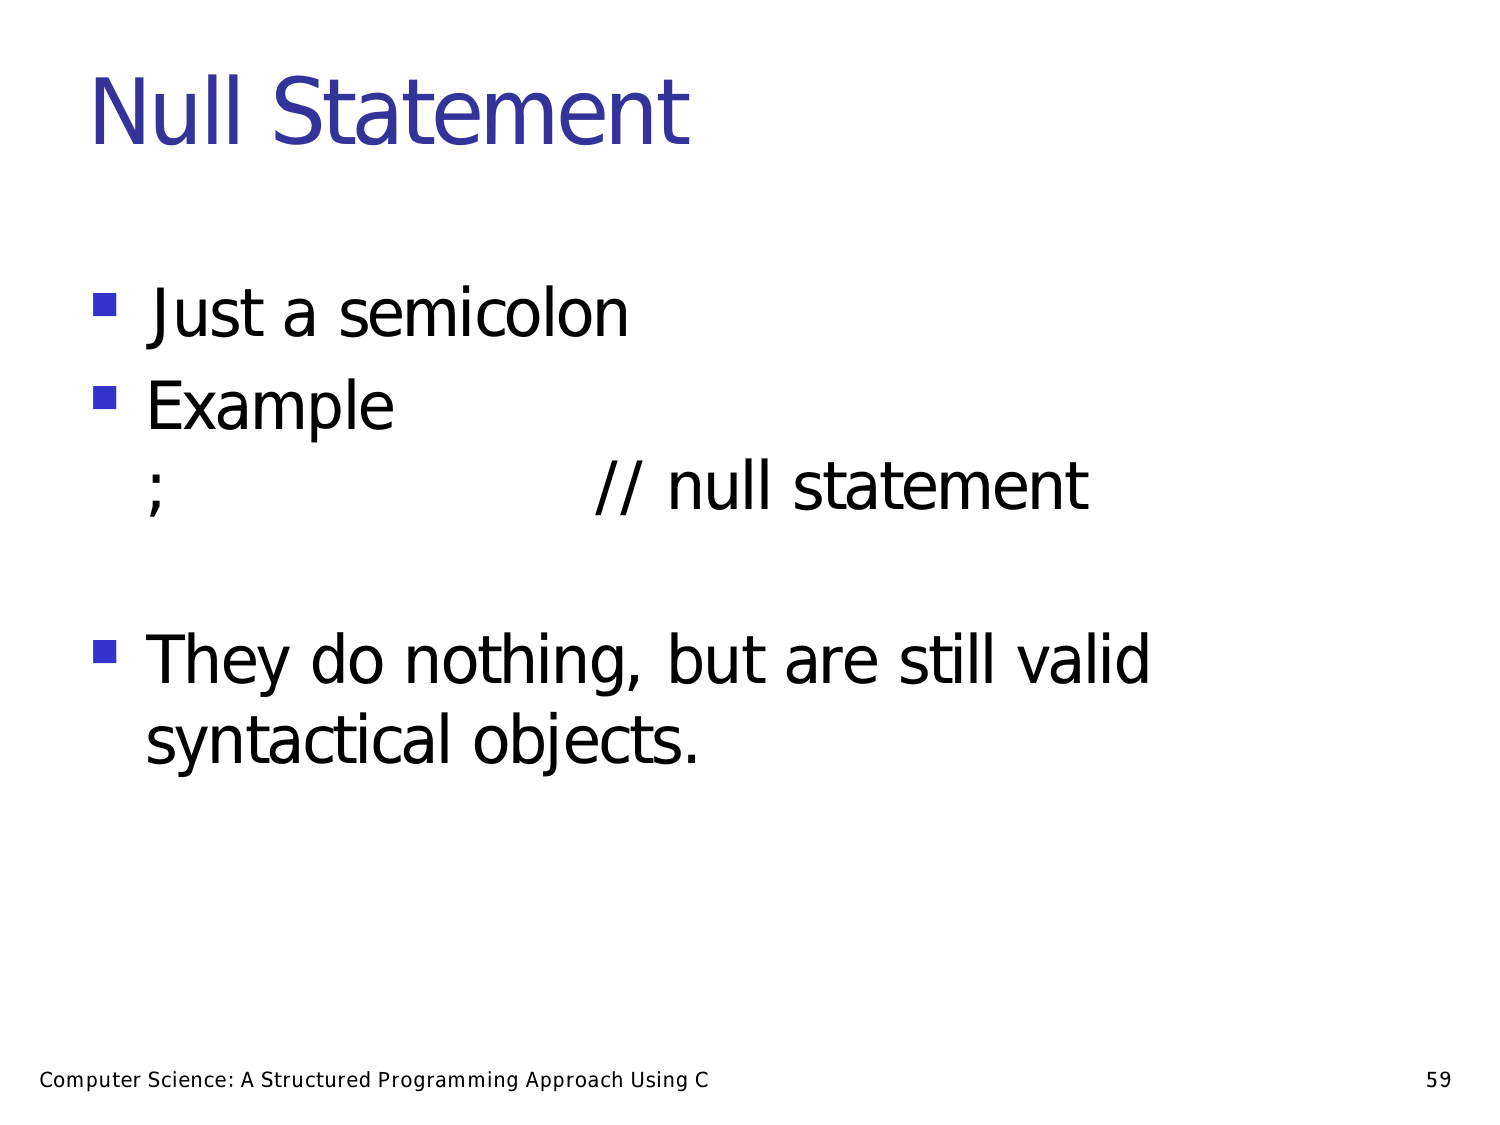

# Null Statement
Just a semicolon
Example
;			// null statement
They do nothing, but are still valid syntactical objects.
Computer Science: A Structured Programming Approach Using C
59